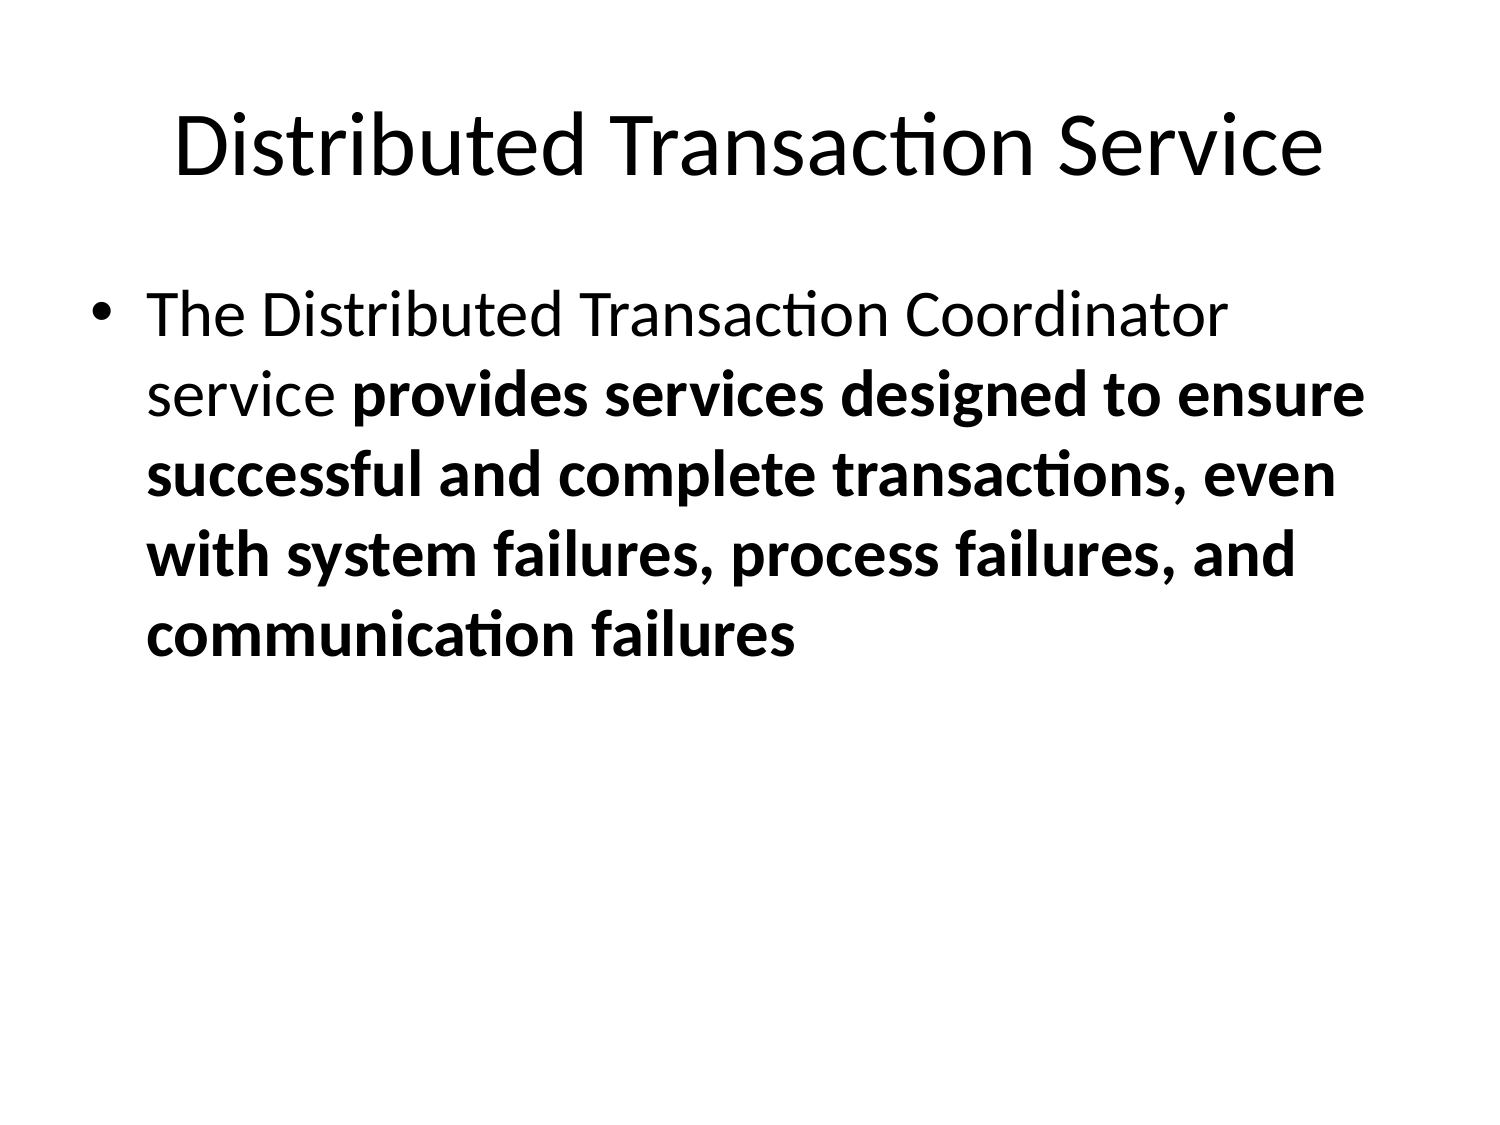

# Distributed Transaction Service
The Distributed Transaction Coordinator service provides services designed to ensure successful and complete transactions, even with system failures, process failures, and communication failures